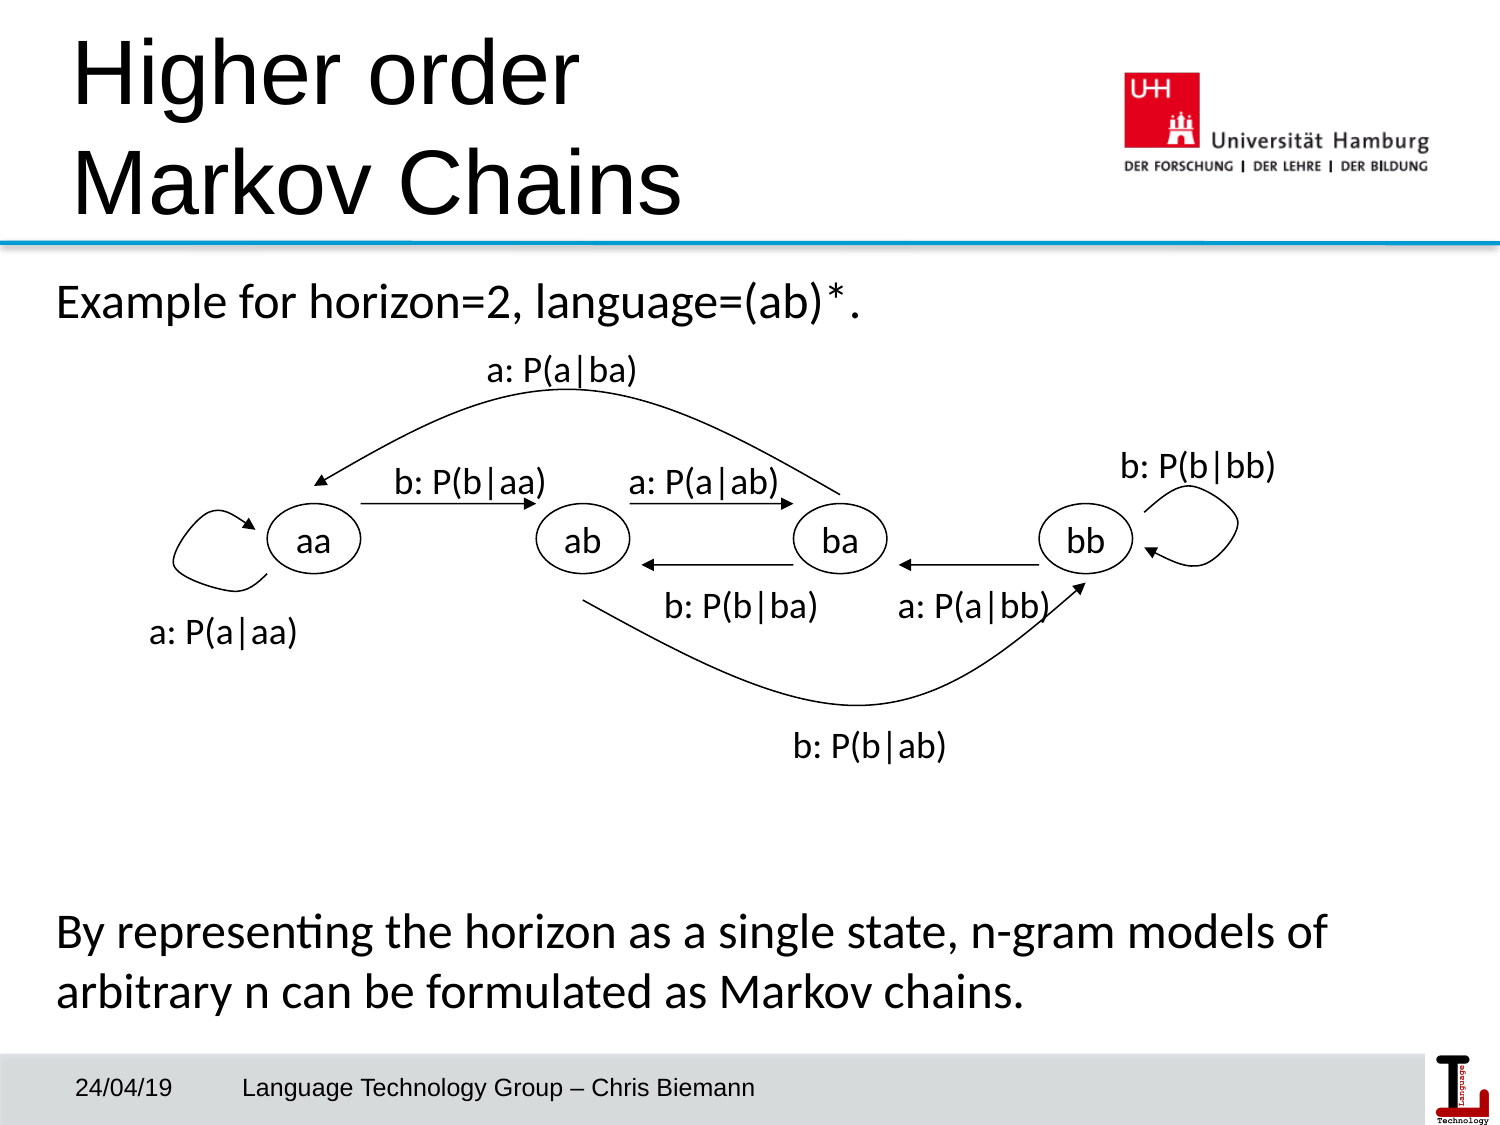

# Higher order Markov Chains
Example for horizon=2, language=(ab)*.

By representing the horizon as a single state, n-gram models of arbitrary n can be formulated as Markov chains.
a: P(a|ba)

b: P(b|bb)
b: P(b|aa)
a: P(a|ab)

aa

ab

ba
bb

b: P(b|ba)
a: P(a|bb)

a: P(a|aa)
b: P(b|ab)
24/04/19
 Language Technology Group – Chris Biemann